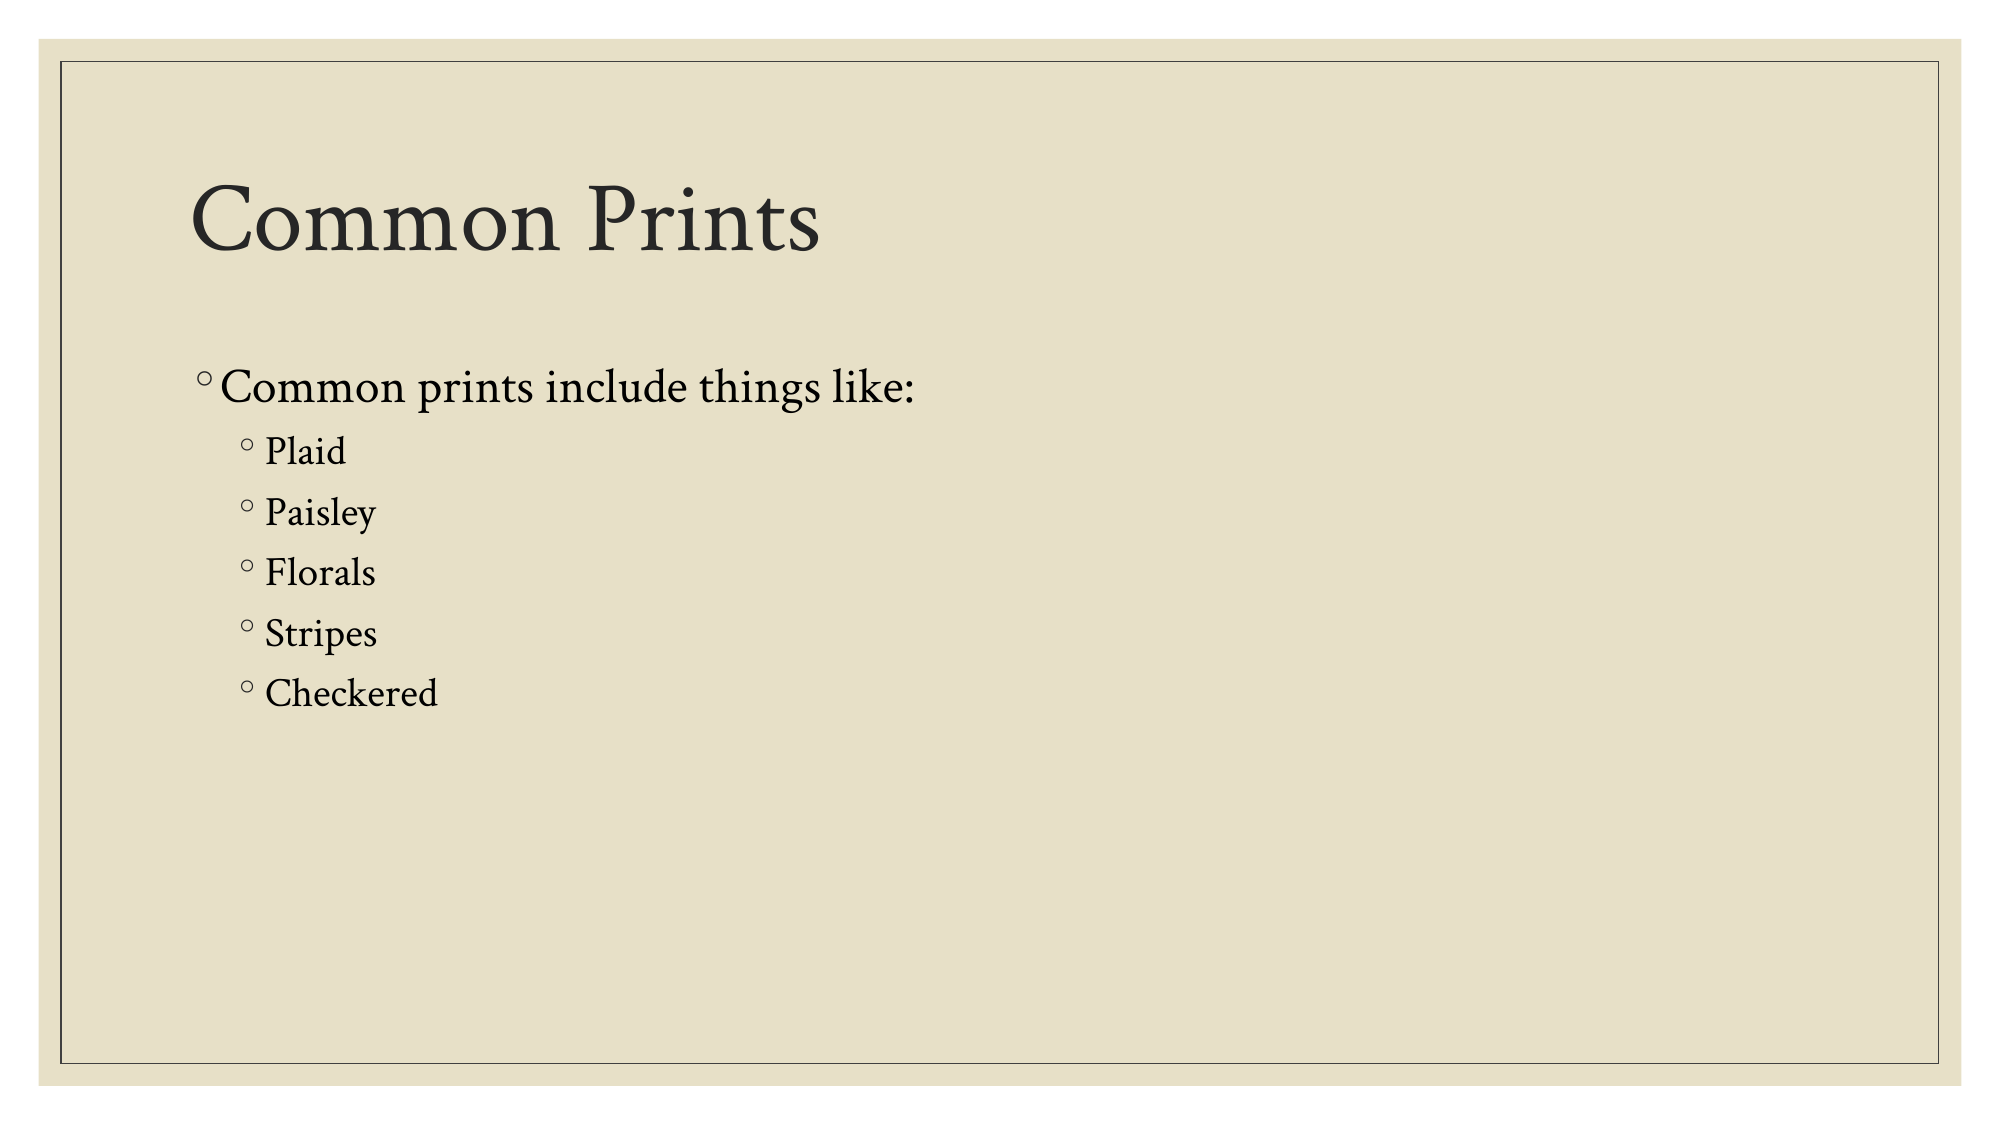

# Common Prints
Common prints include things like:
Plaid
Paisley
Florals
Stripes
Checkered